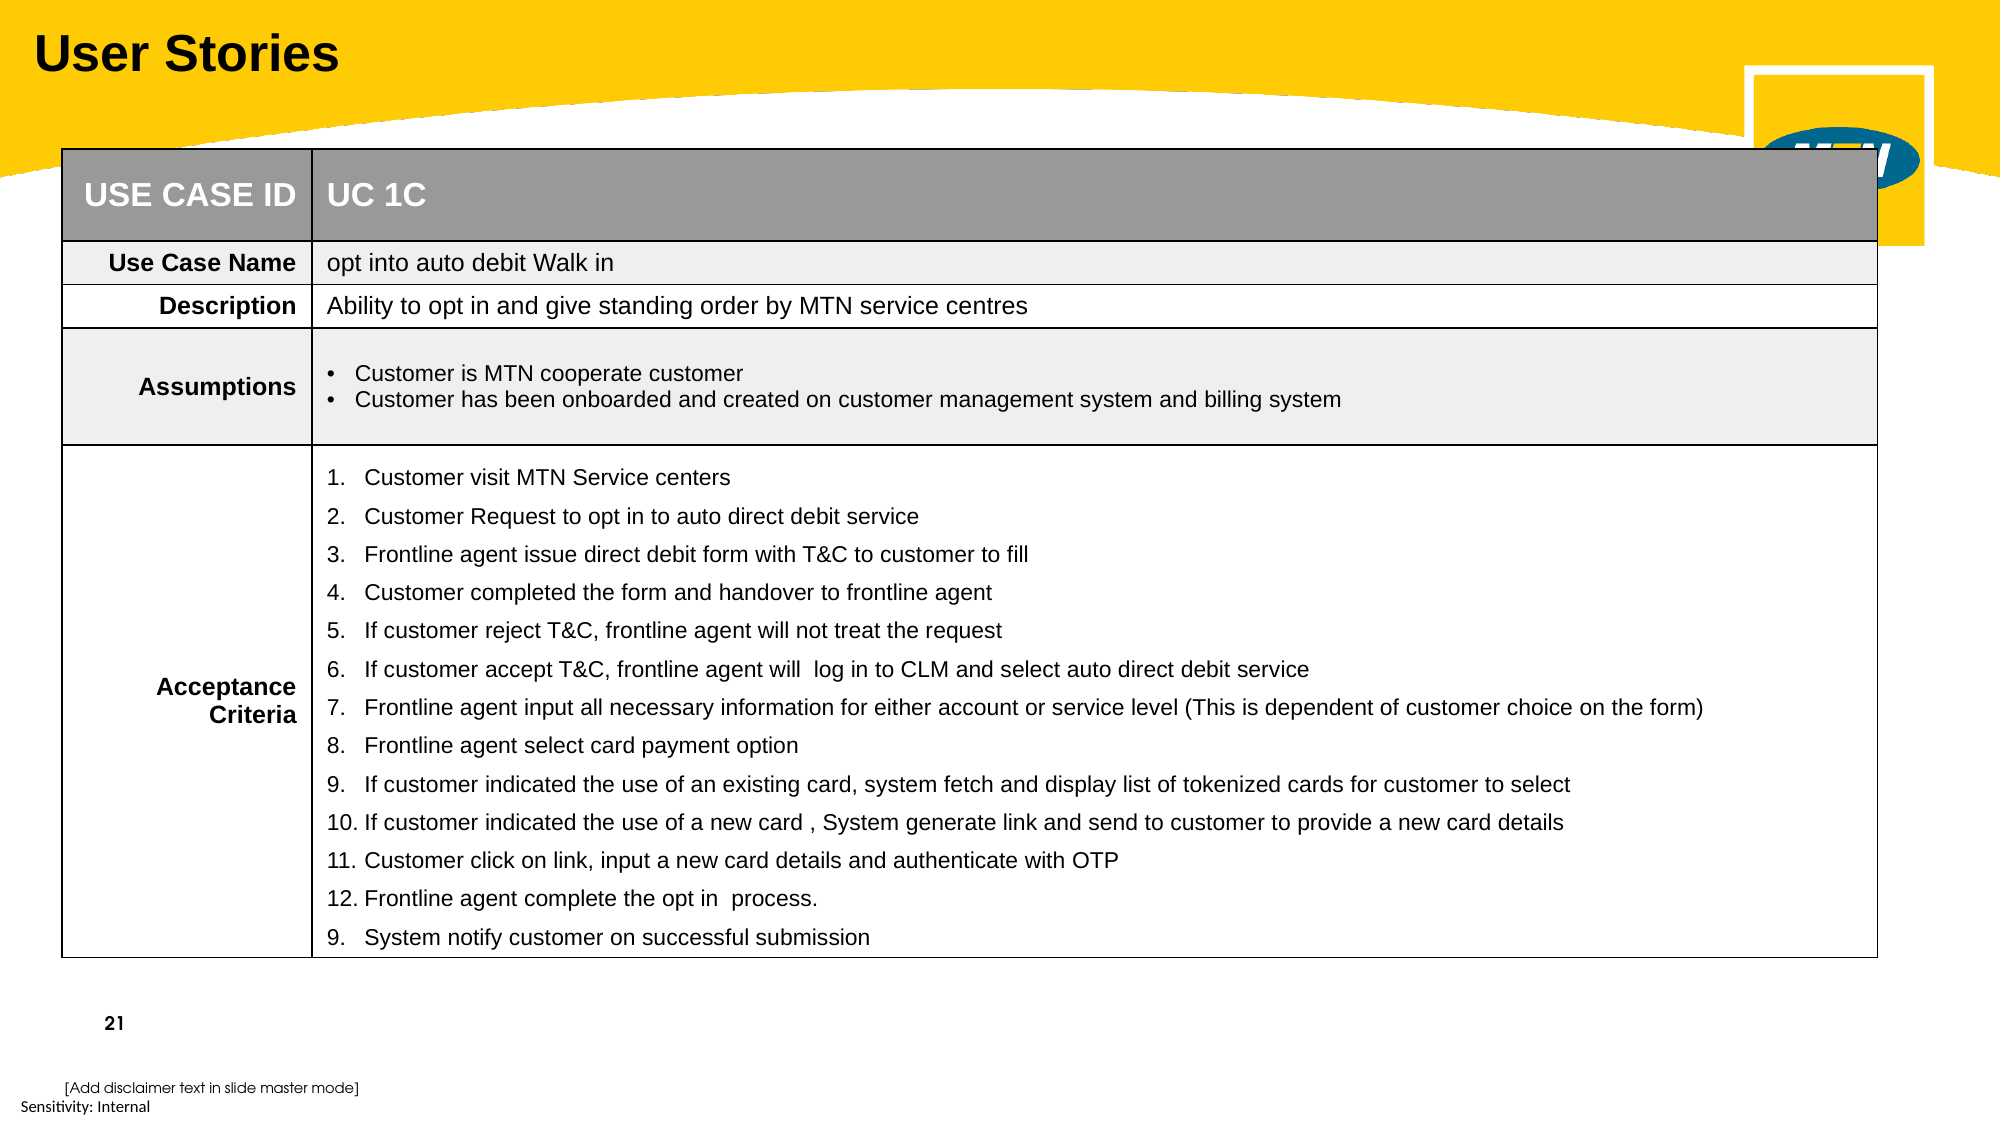

# User Stories
| USE CASE ID | UC 1C |
| --- | --- |
| Use Case Name | opt into auto debit Walk in |
| Description | Ability to opt in and give standing order by MTN service centres |
| Assumptions | Customer is MTN cooperate customer Customer has been onboarded and created on customer management system and billing system |
| Acceptance Criteria | Customer visit MTN Service centers Customer Request to opt in to auto direct debit service Frontline agent issue direct debit form with T&C to customer to fill Customer completed the form and handover to frontline agent If customer reject T&C, frontline agent will not treat the request If customer accept T&C, frontline agent will log in to CLM and select auto direct debit service Frontline agent input all necessary information for either account or service level (This is dependent of customer choice on the form) Frontline agent select card payment option If customer indicated the use of an existing card, system fetch and display list of tokenized cards for customer to select If customer indicated the use of a new card , System generate link and send to customer to provide a new card details Customer click on link, input a new card details and authenticate with OTP Frontline agent complete the opt in process. System notify customer on successful submission |